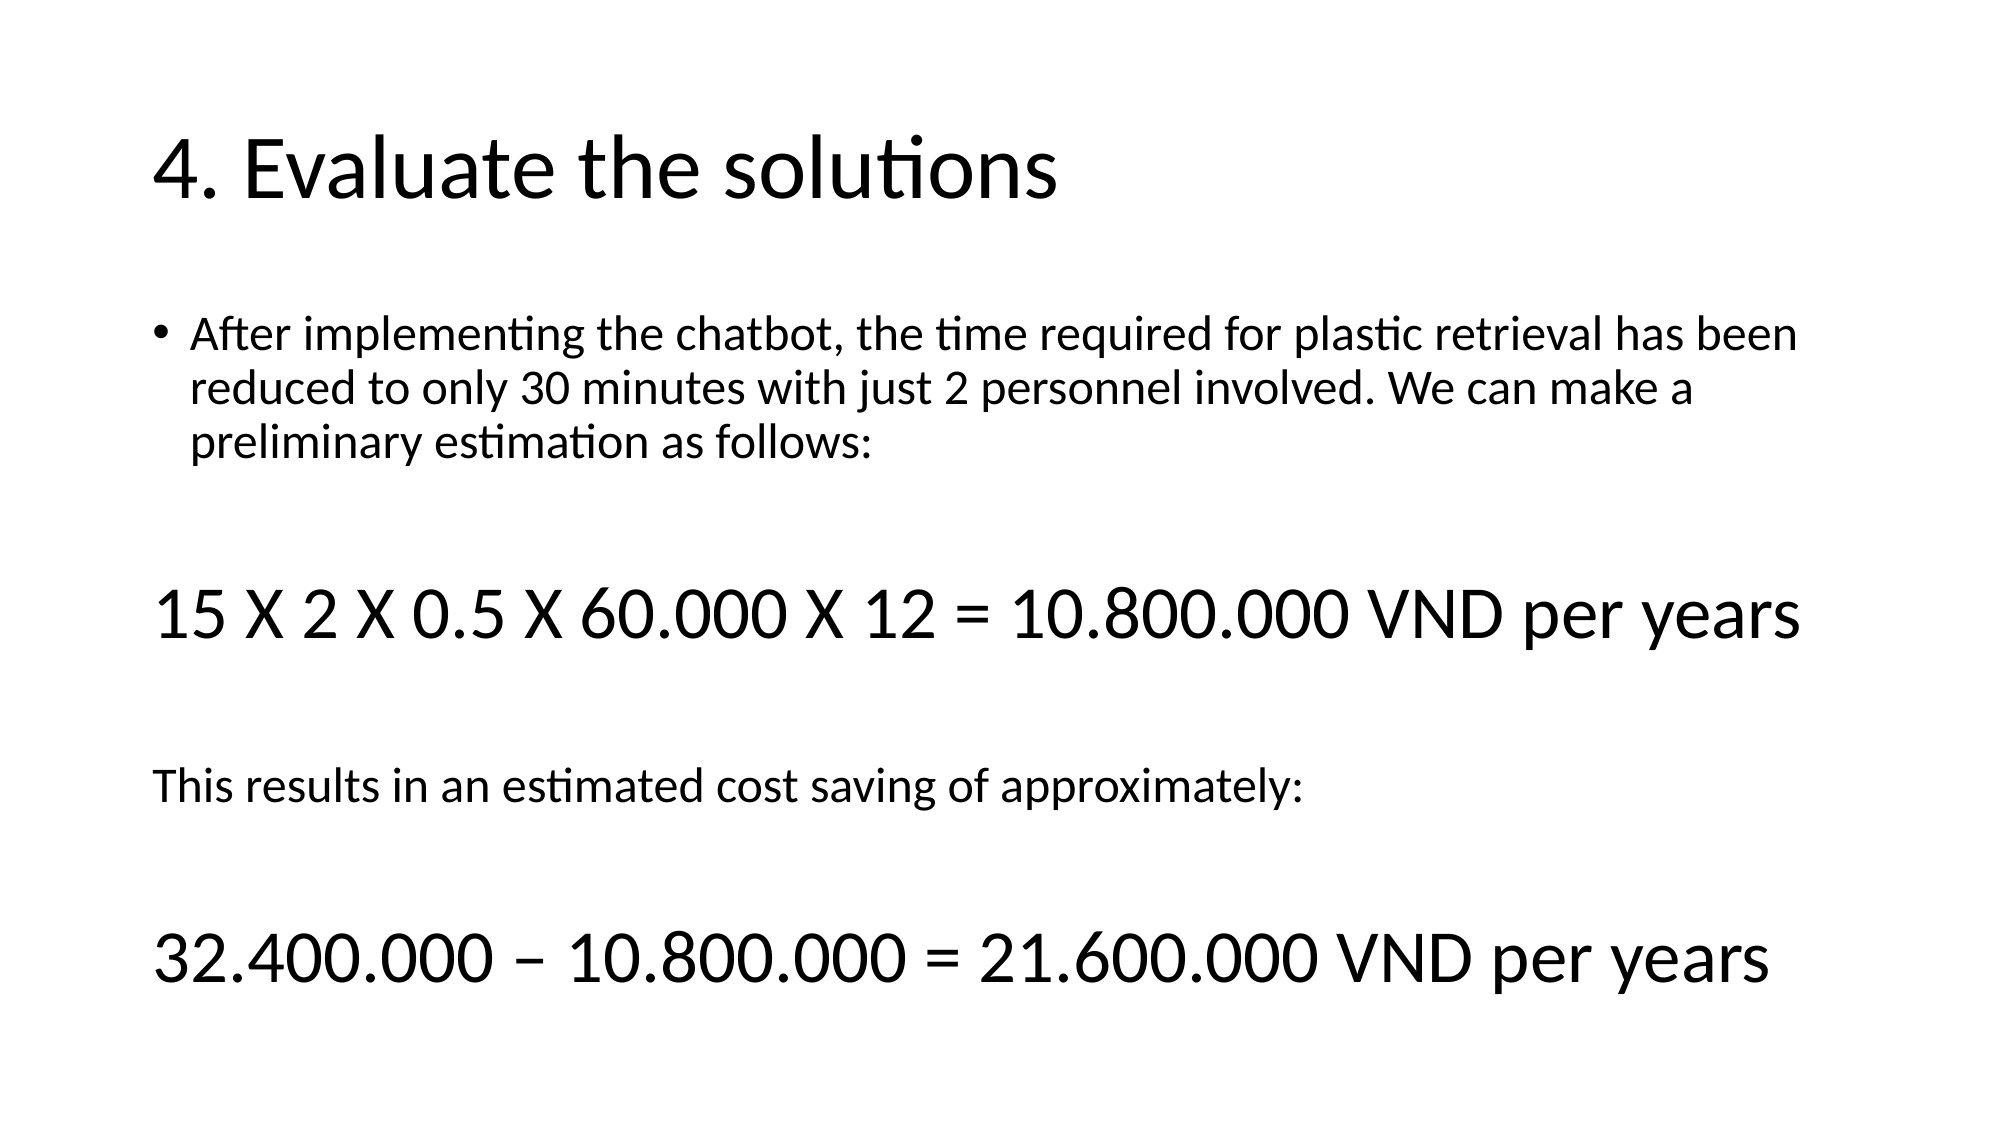

# 4. Evaluate the solutions
After implementing the chatbot, the time required for plastic retrieval has been reduced to only 30 minutes with just 2 personnel involved. We can make a preliminary estimation as follows:

15 X 2 X 0.5 X 60.000 X 12 = 10.800.000 VND per years

This results in an estimated cost saving of approximately:

32.400.000 – 10.800.000 = 21.600.000 VND per years